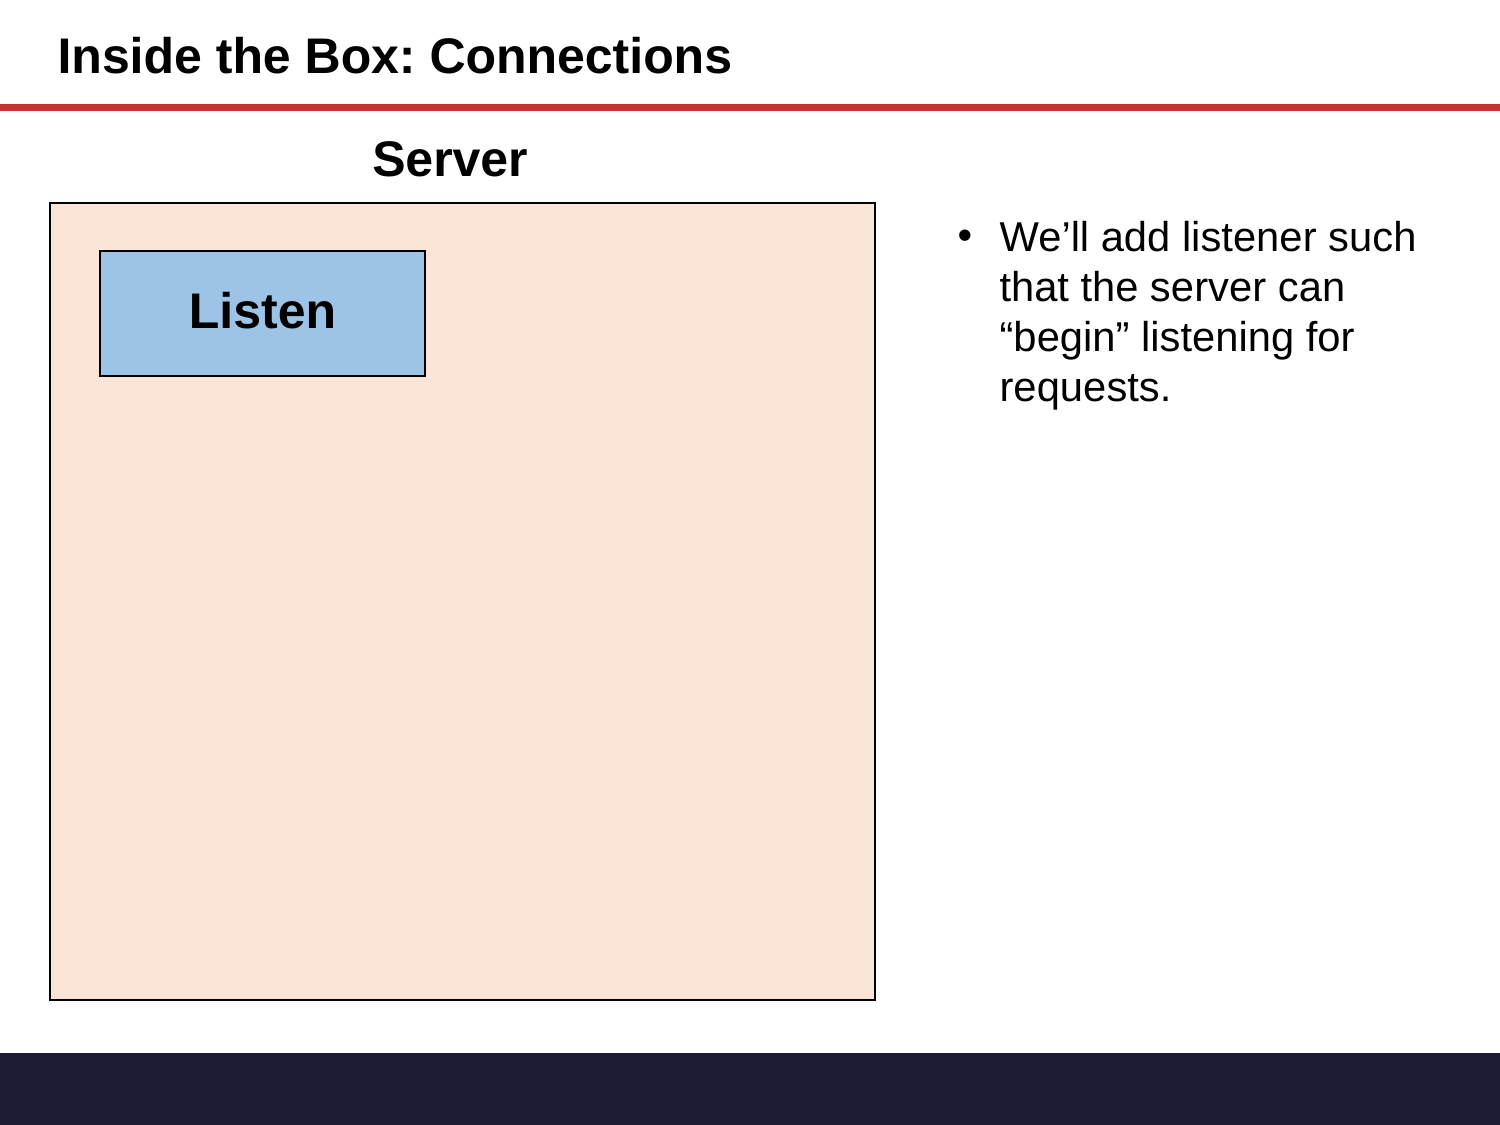

Inside the Box: Connections
Server

We’ll add listener such that the server can “begin” listening for requests.

Listen